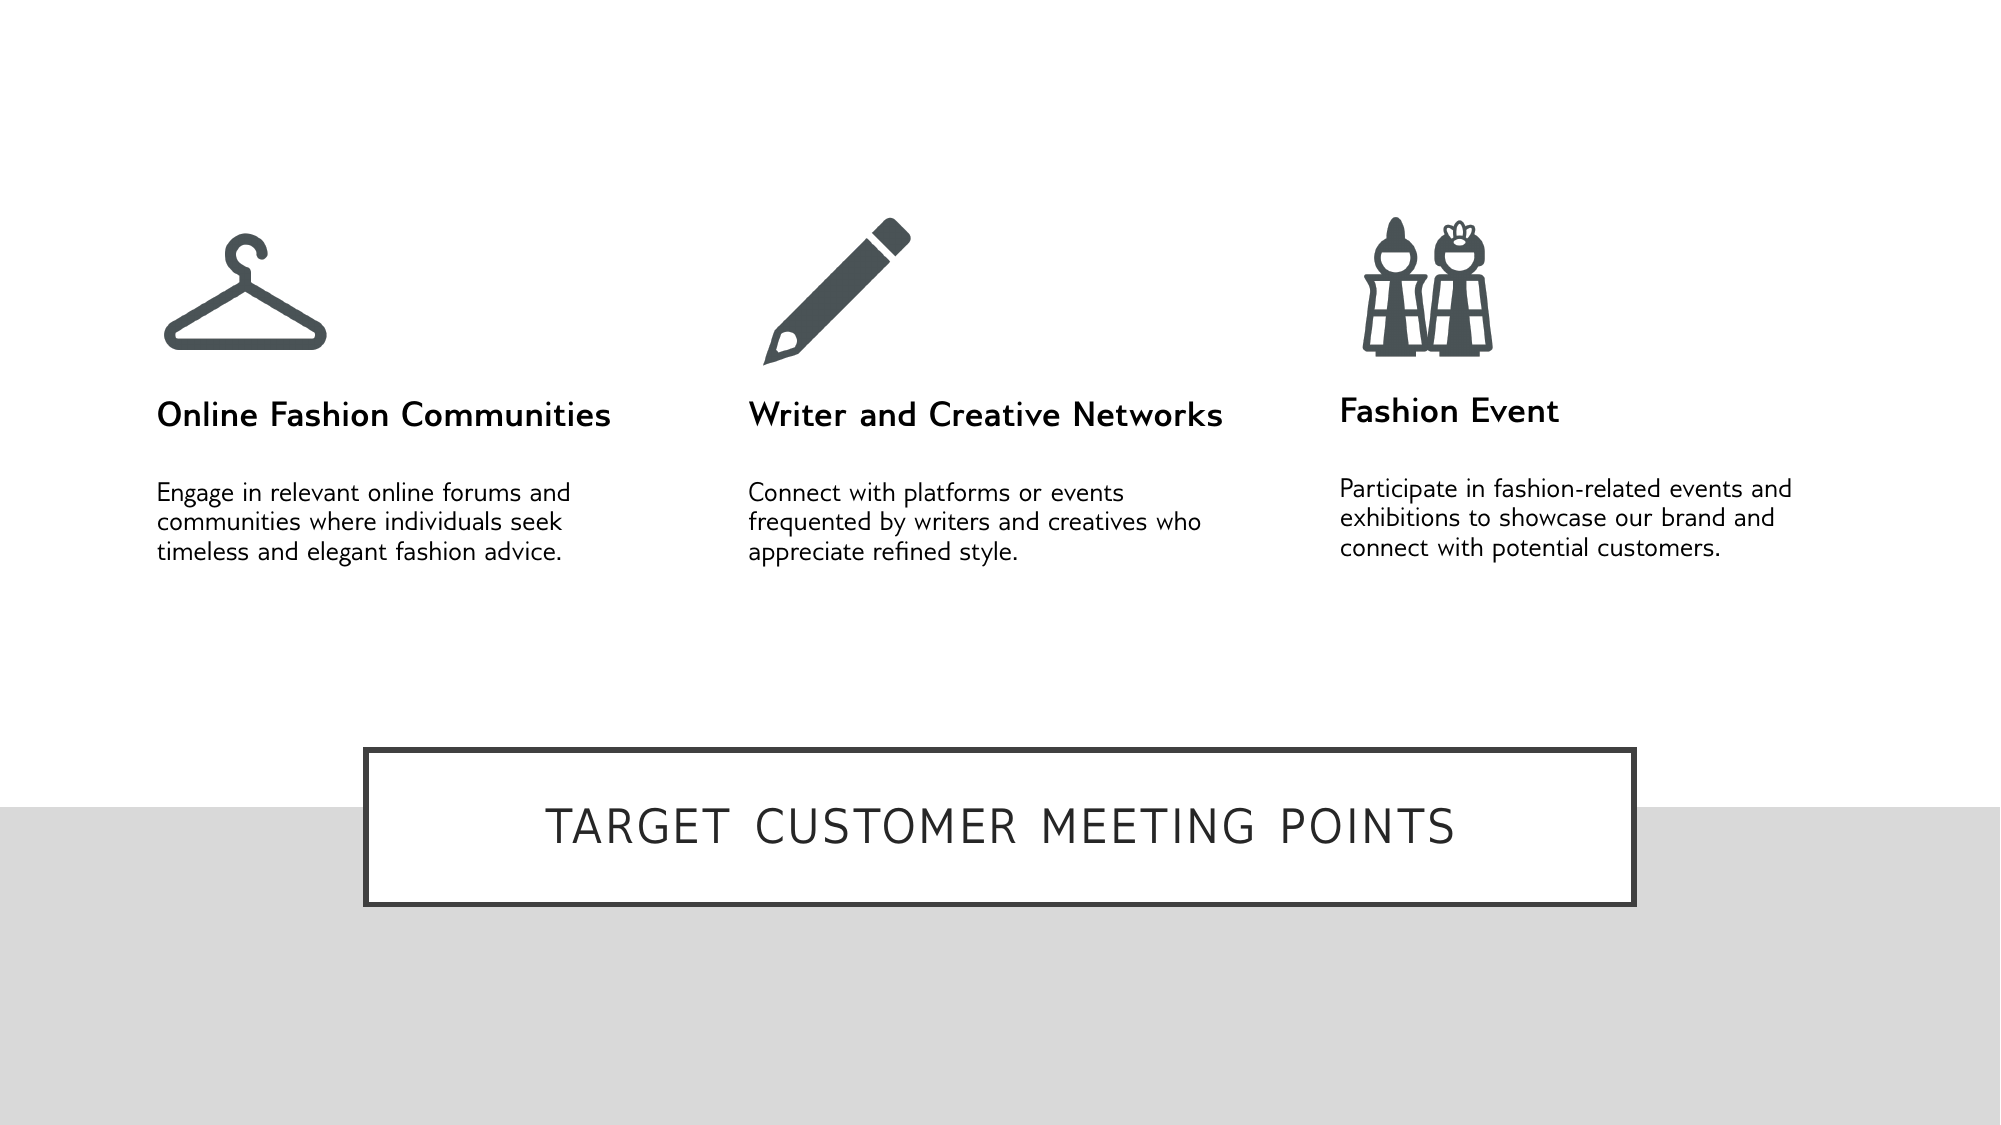

Online Fashion Communities
Engage in relevant online forums and communities where individuals seek timeless and elegant fashion advice.
Writer and Creative Networks
Connect with platforms or events frequented by writers and creatives who appreciate refined style.
Fashion Event
Participate in fashion-related events and exhibitions to showcase our brand and connect with potential customers.
# Target Customer Meeting Points